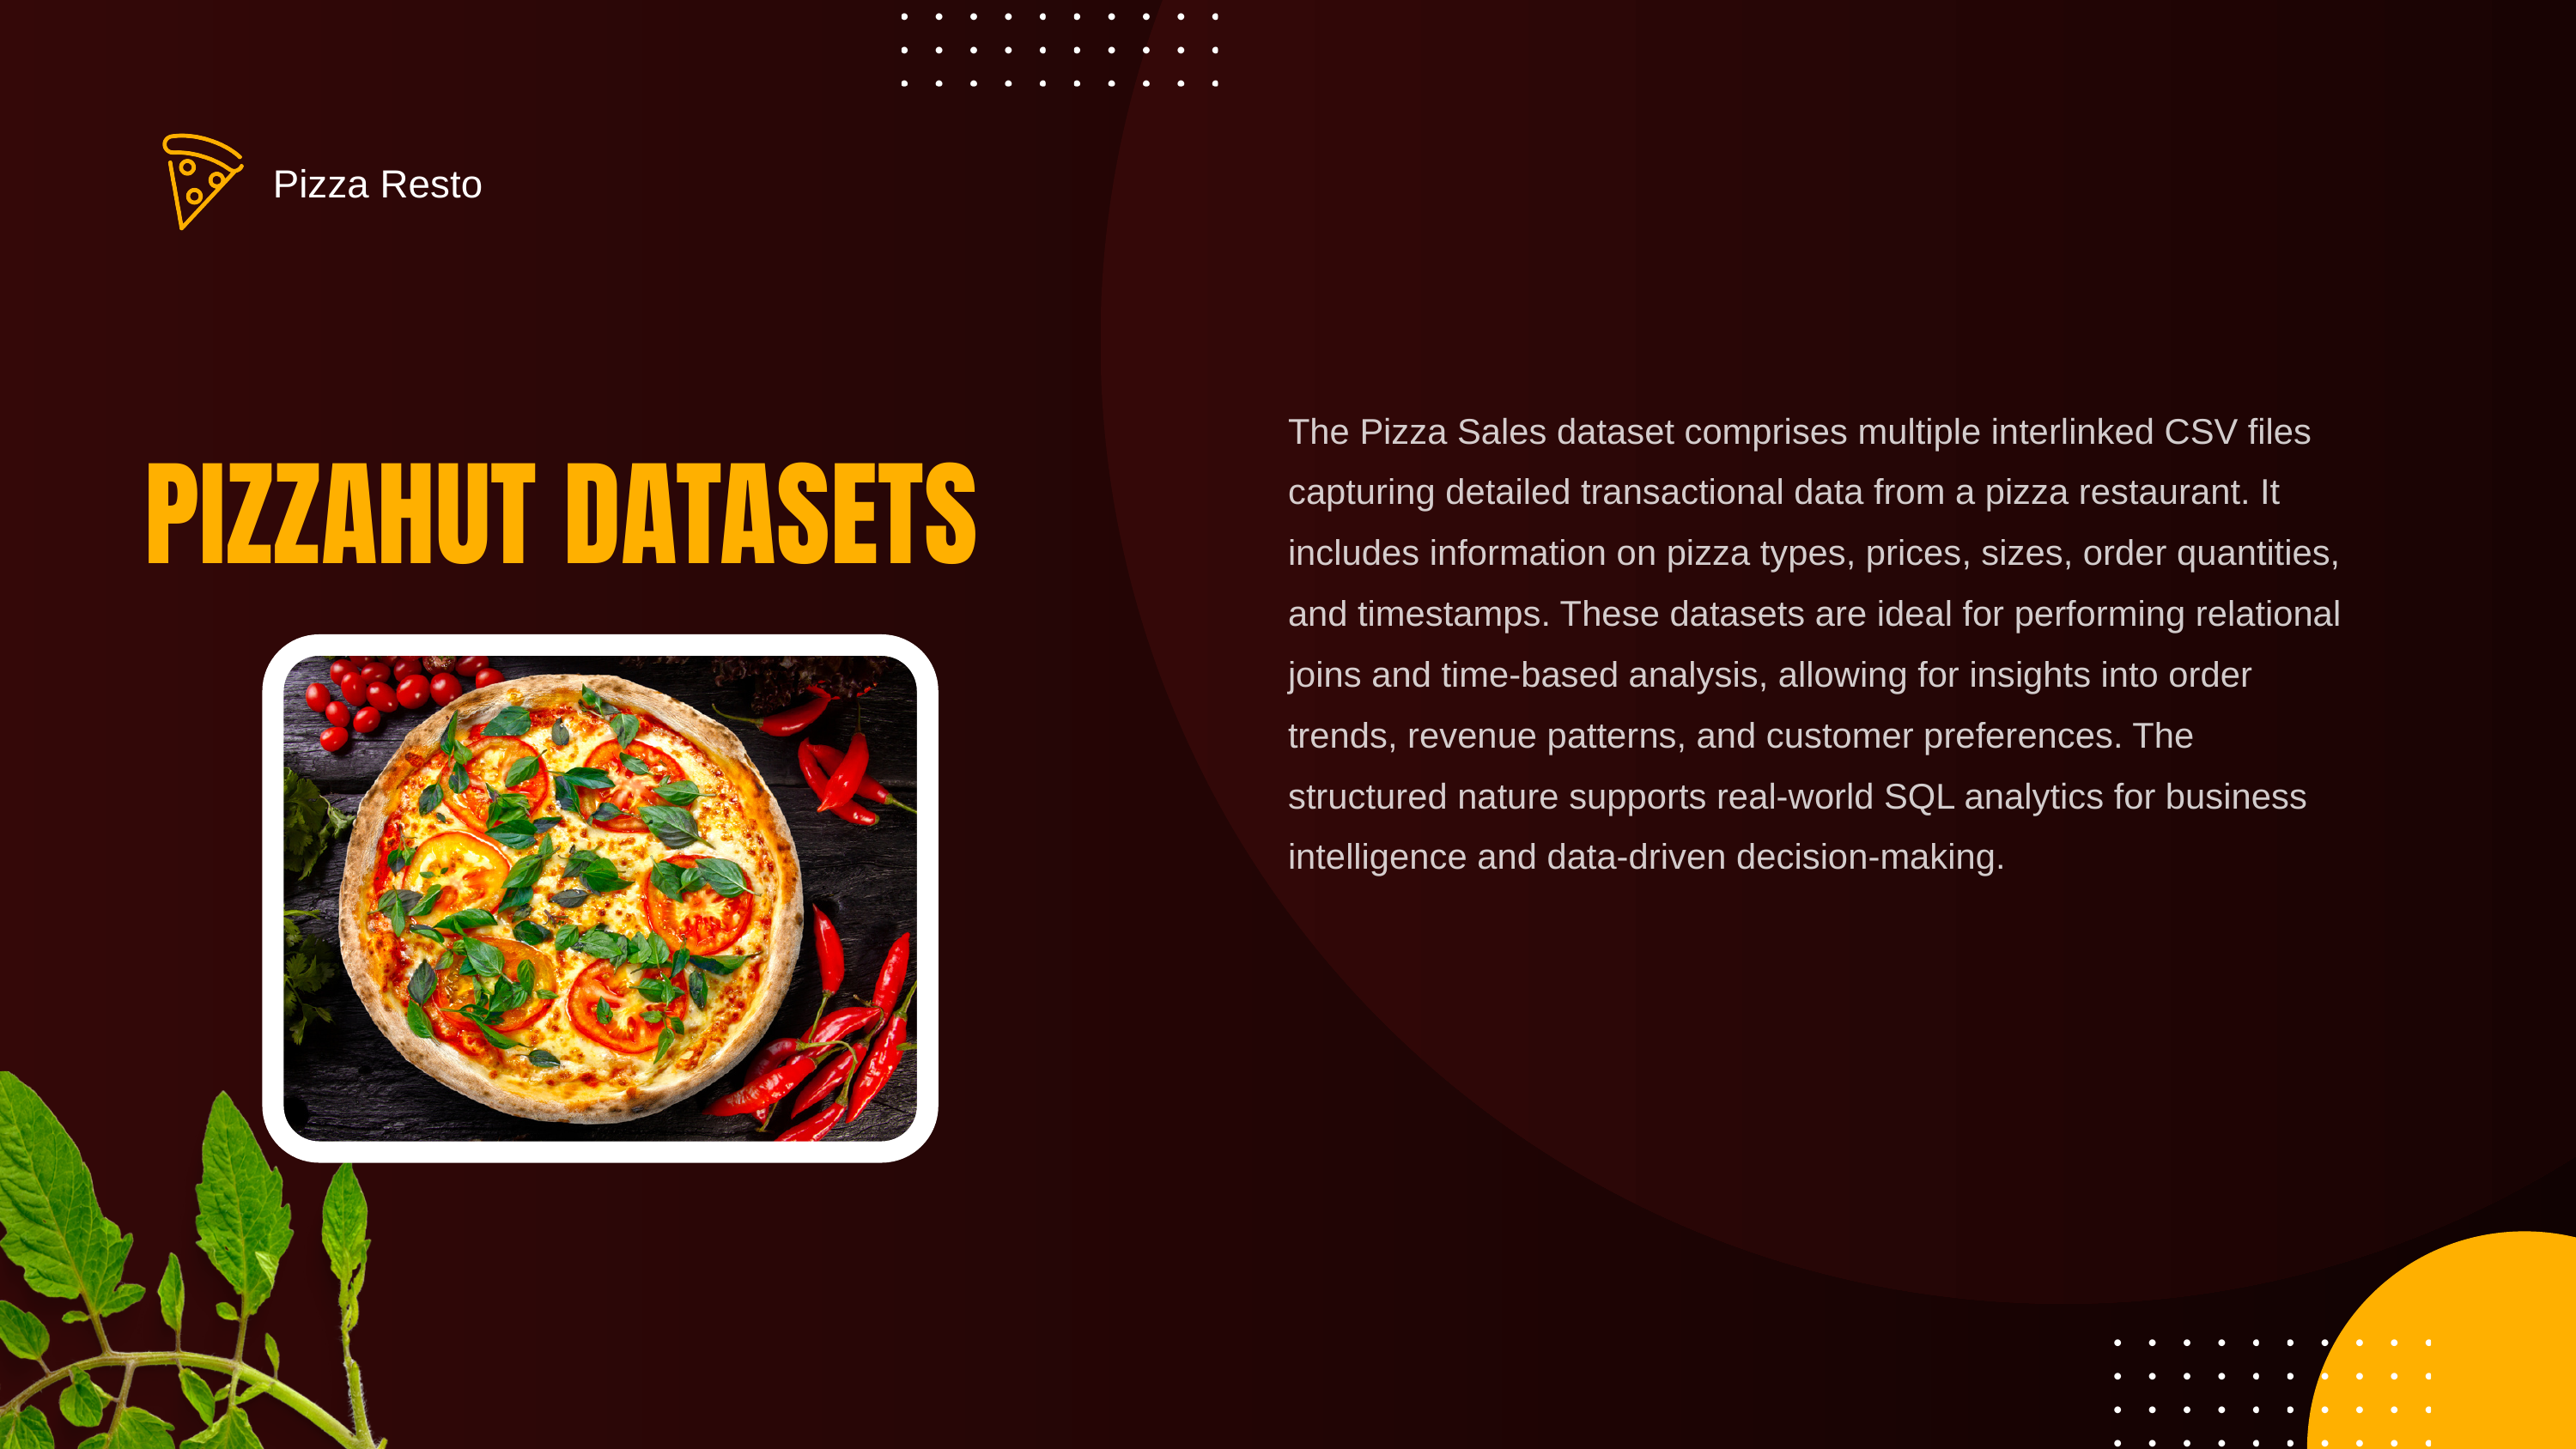

Pizza Resto
The Pizza Sales dataset comprises multiple interlinked CSV files capturing detailed transactional data from a pizza restaurant. It includes information on pizza types, prices, sizes, order quantities, and timestamps. These datasets are ideal for performing relational joins and time-based analysis, allowing for insights into order trends, revenue patterns, and customer preferences. The structured nature supports real-world SQL analytics for business intelligence and data-driven decision-making.

PIZZAHUT DATASETS